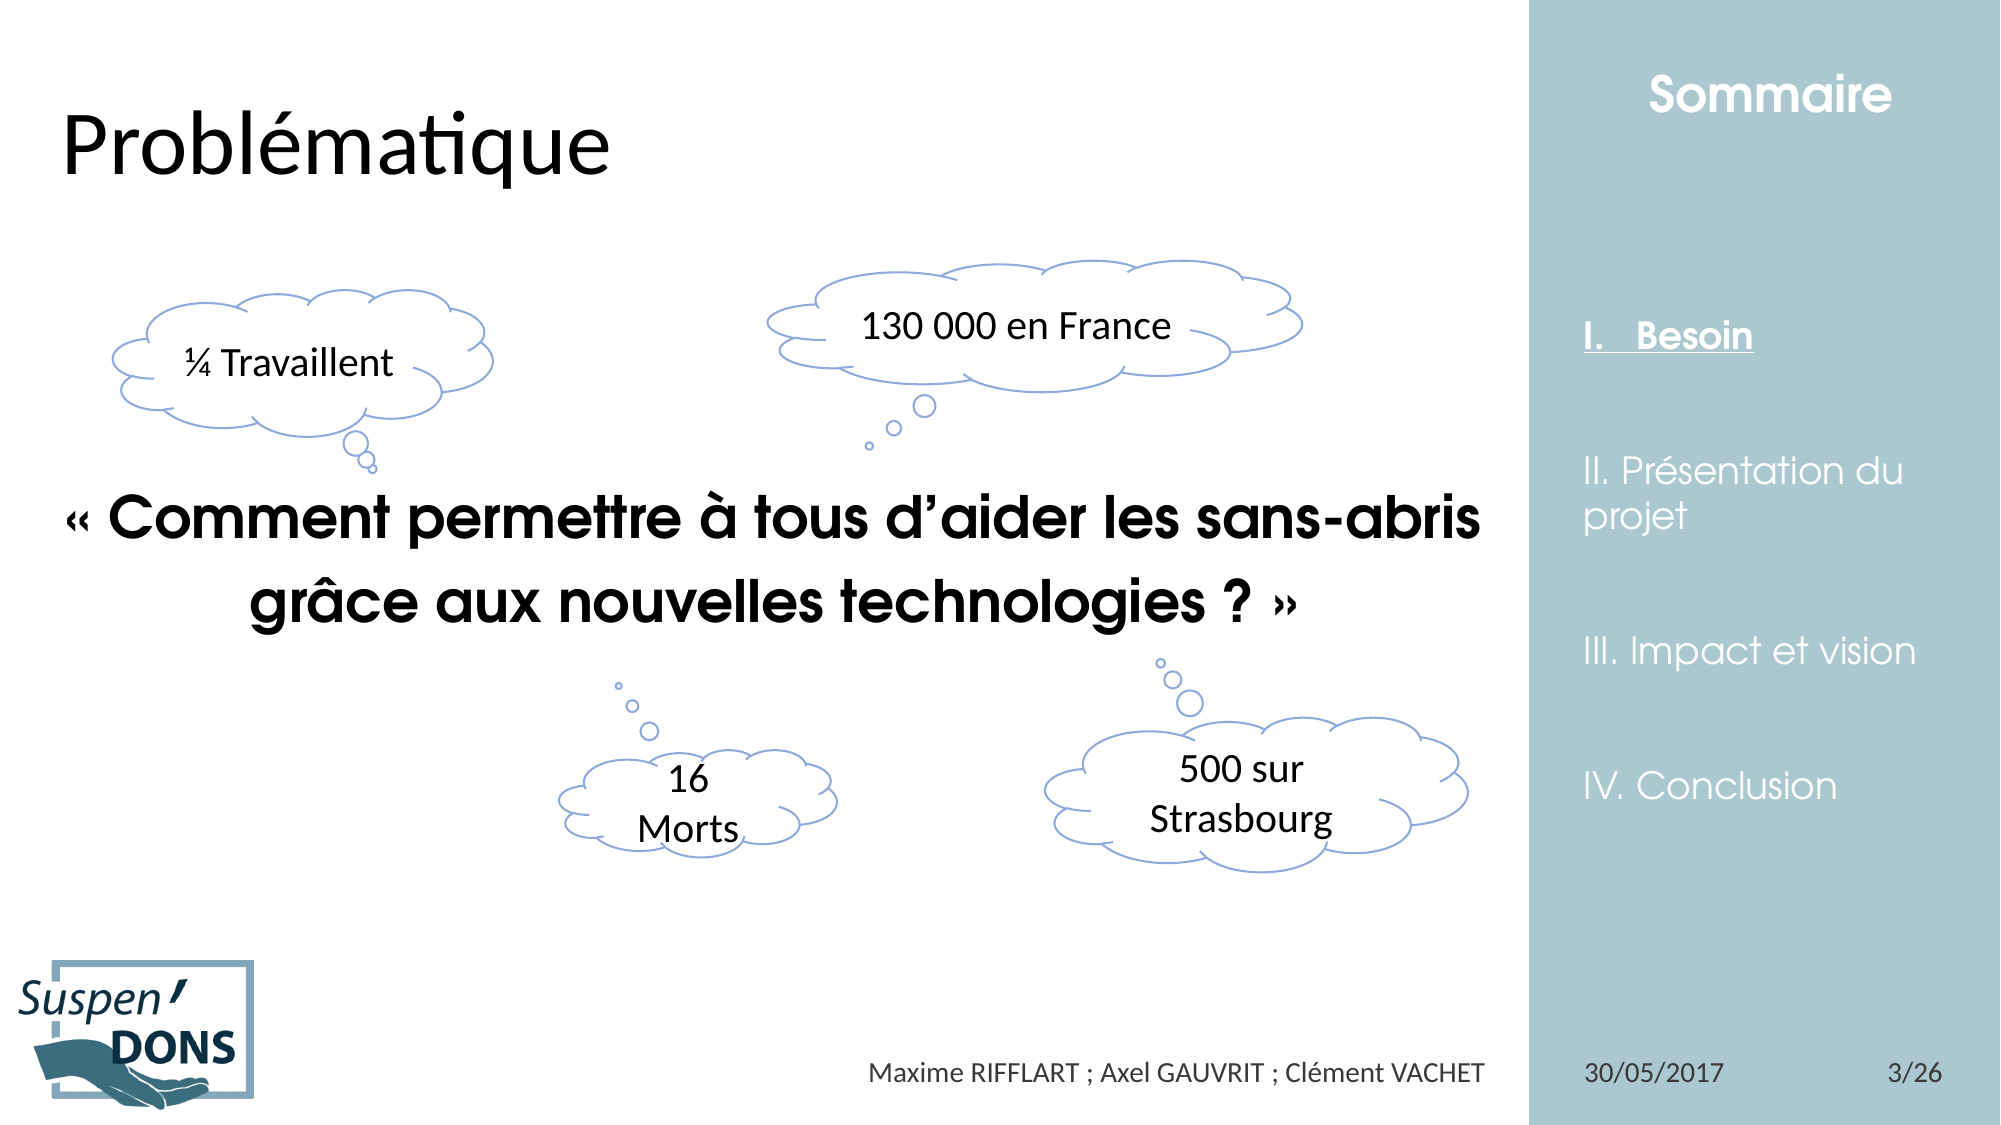

# Problématique
130 000 en France
¼ Travaillent
I.   Besoin

II. Présentation du projet

III. Impact et vision

IV. Conclusion
« Comment permettre à tous d’aider les sans-abris
 grâce aux nouvelles technologies ? »
500 sur Strasbourg
16 Morts
Maxime RIFFLART ; Axel GAUVRIT ; Clément VACHET
30/05/2017
3/26